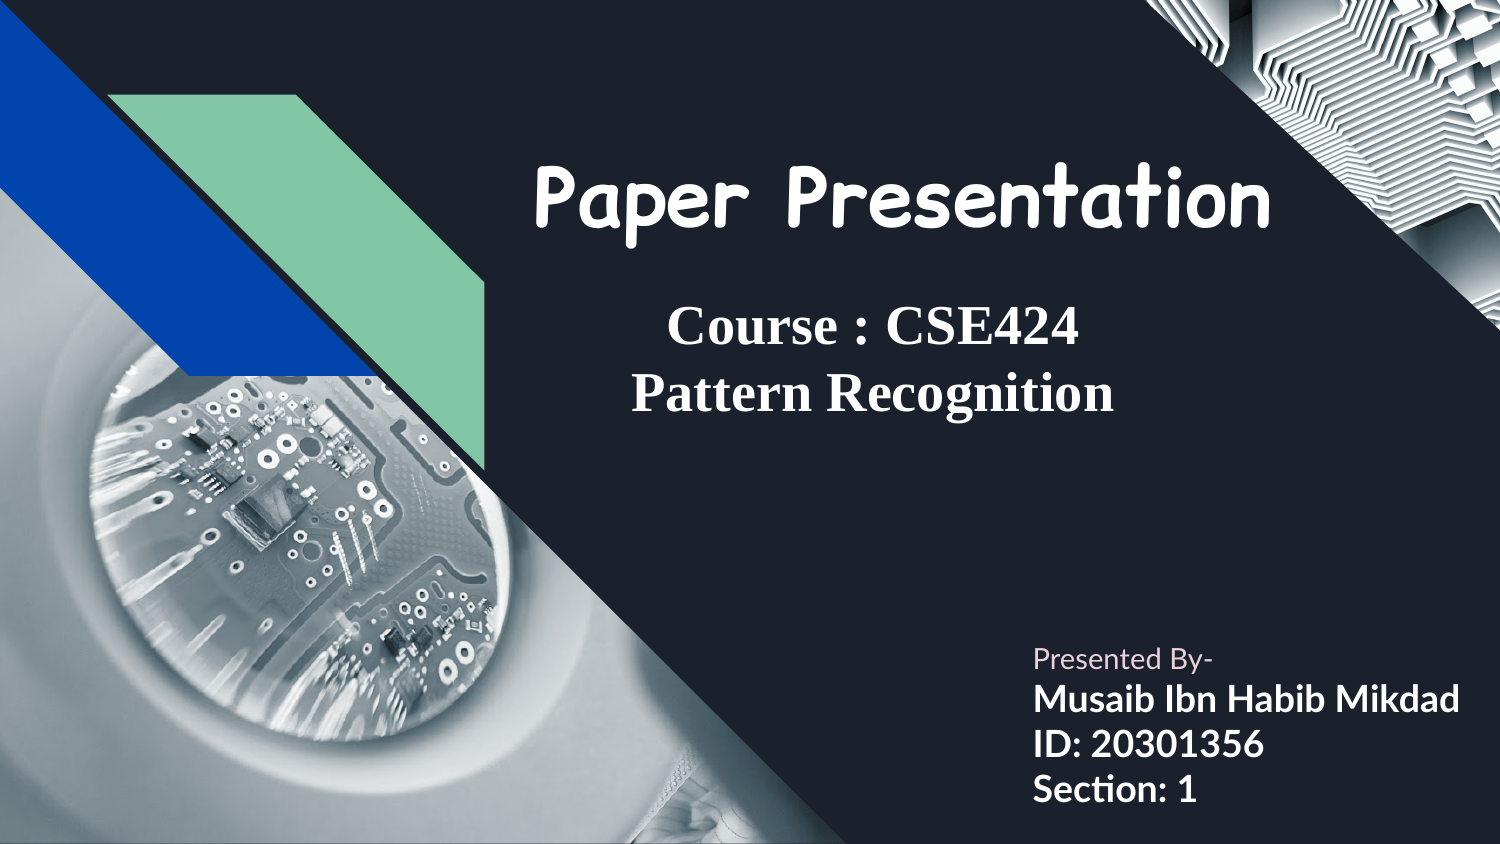

# Paper Presentation
Course : CSE424
Pattern Recognition

Presented By-
Musaib Ibn Habib Mikdad
ID: 20301356
Section: 1